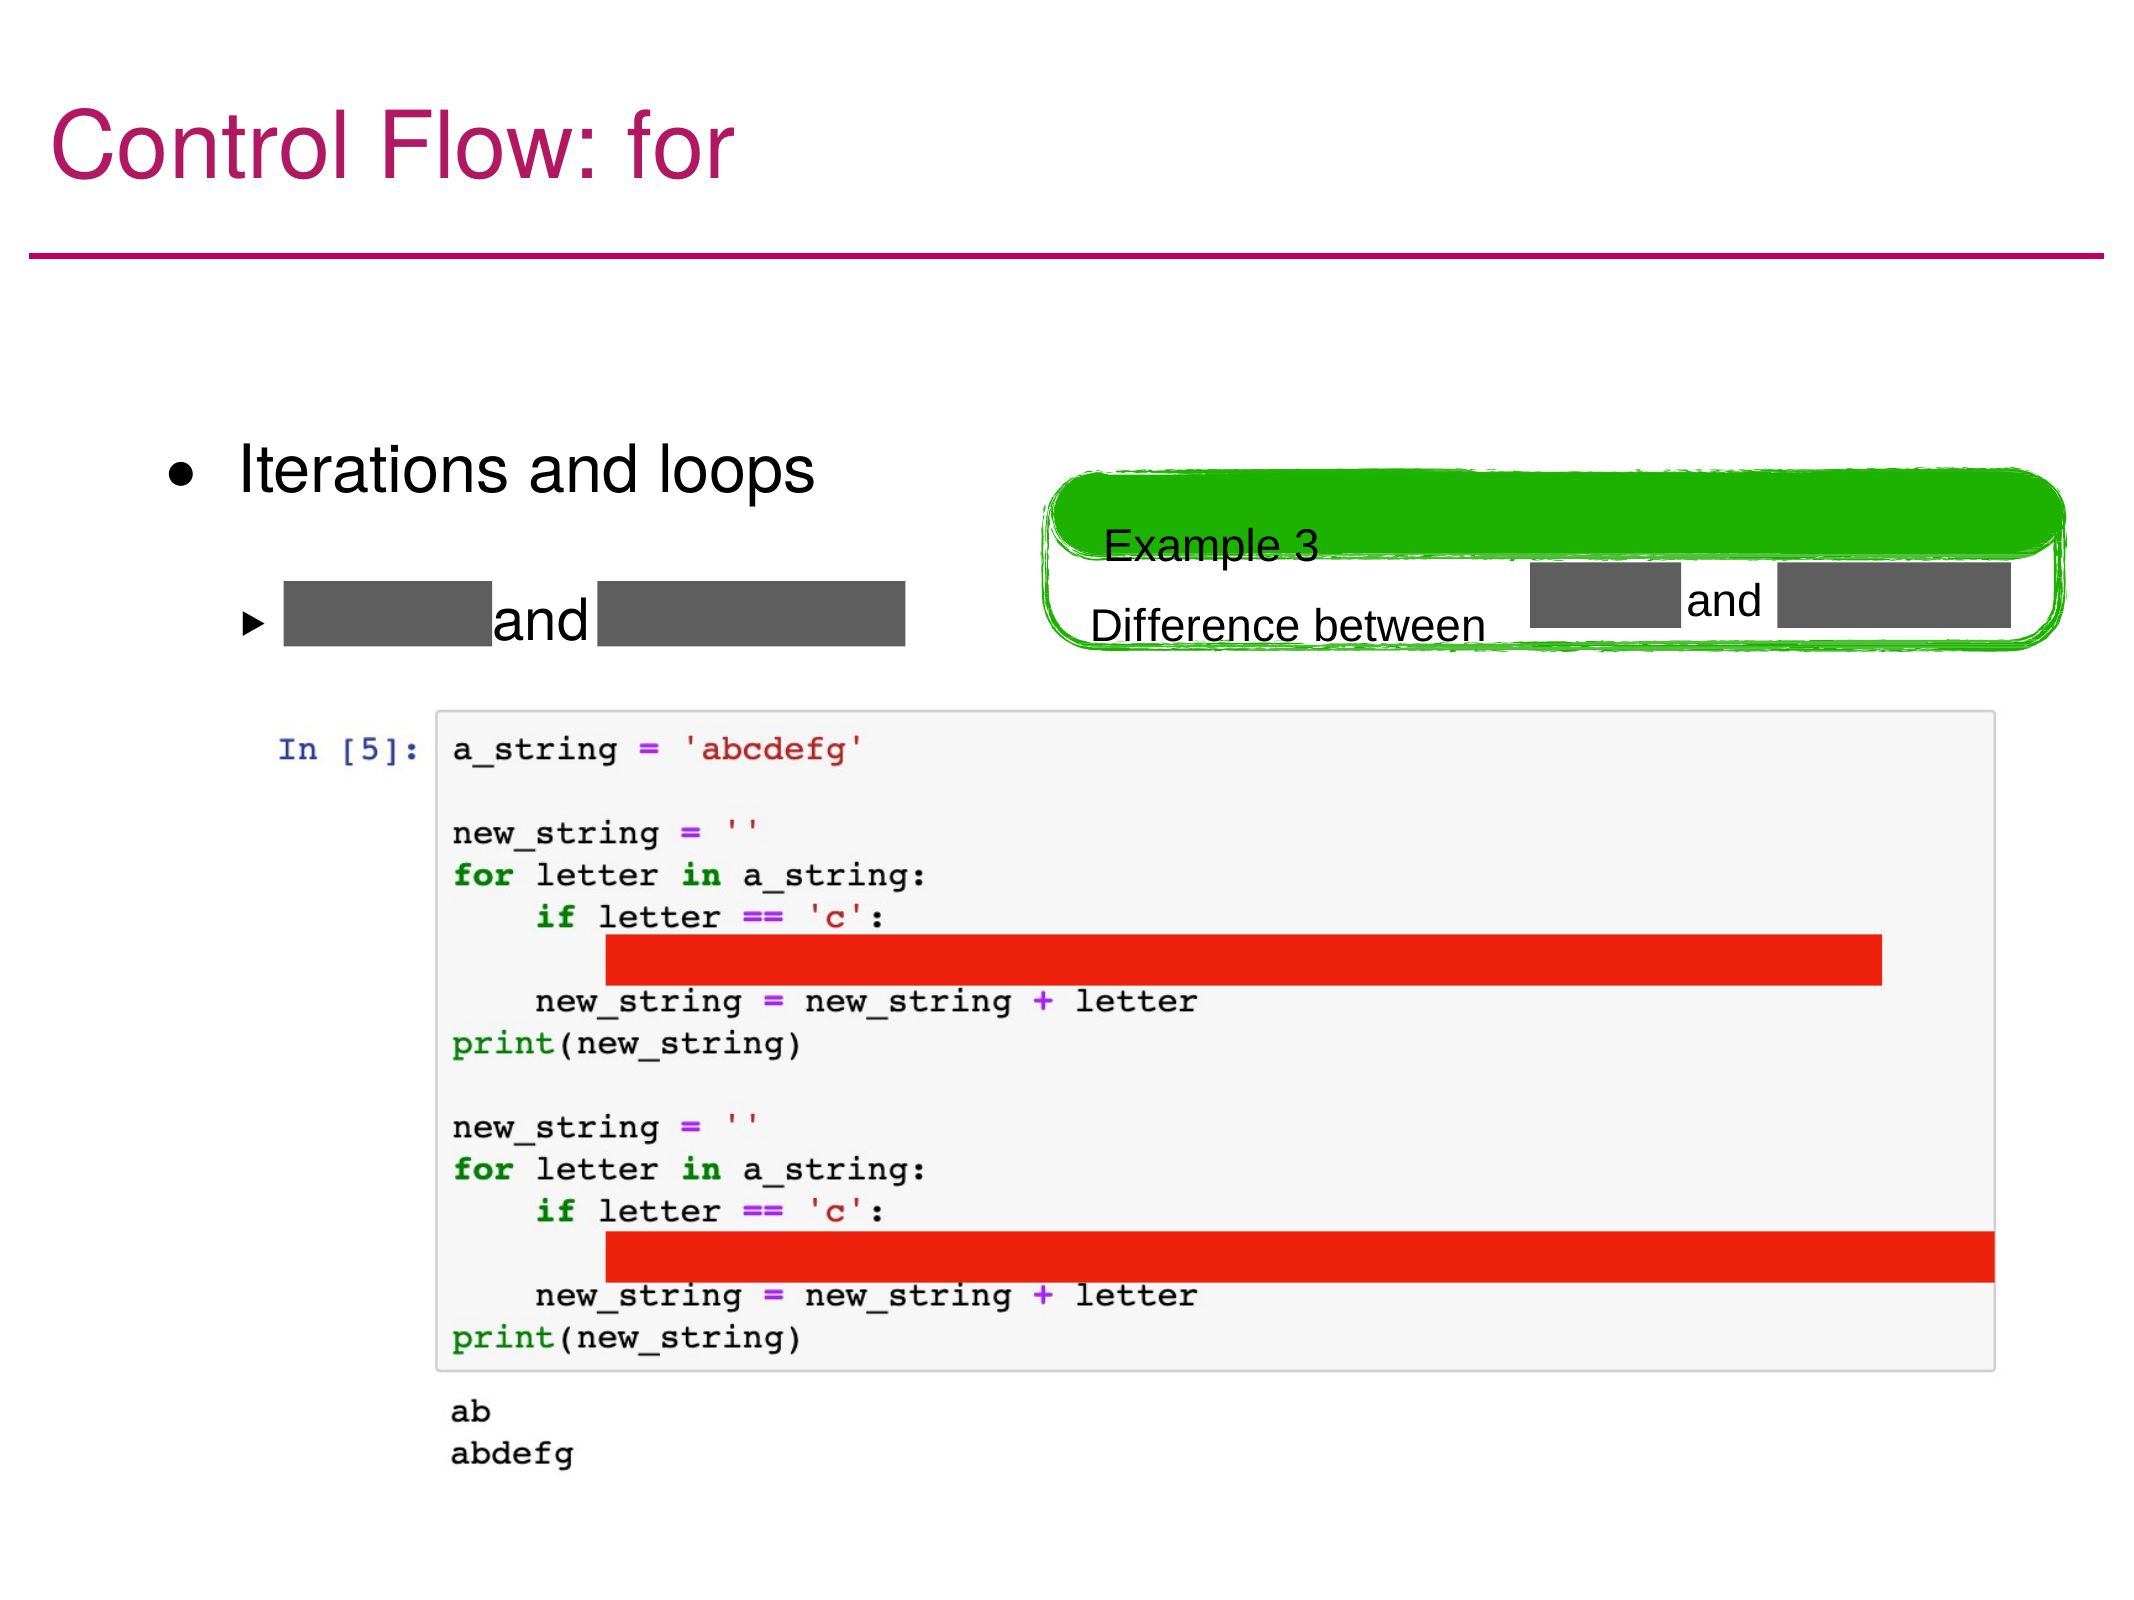

# Control Flow: for

Iterations and loops

Example 3 Difference between
break

continue

and
‣
break

continue

and